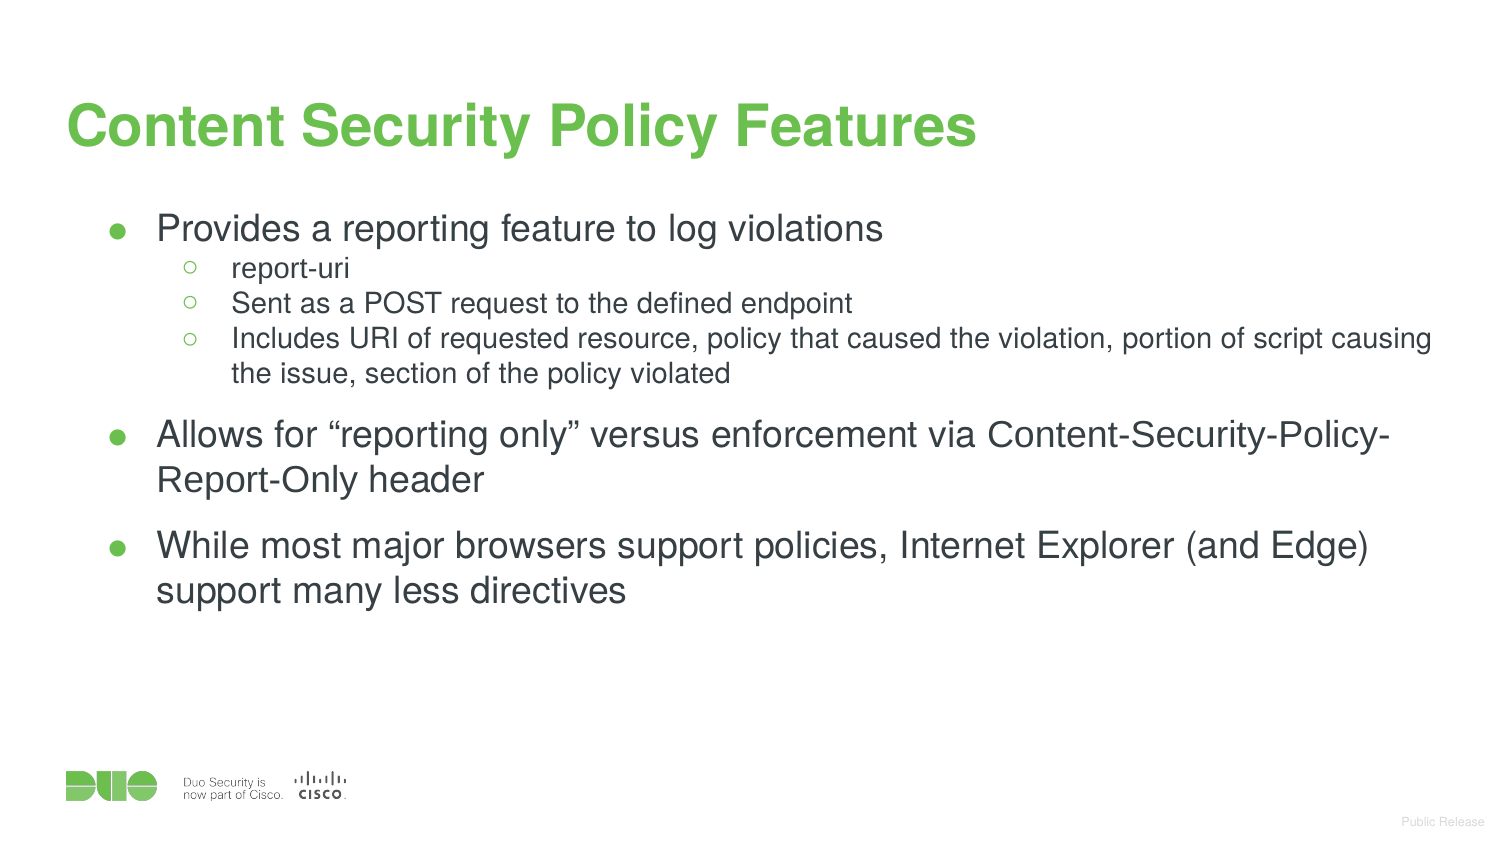

# Content Security Policy Features
Provides a reporting feature to log violations
report-uri
Sent as a POST request to the defined endpoint
Includes URI of requested resource, policy that caused the violation, portion of script causing the issue, section of the policy violated
Allows for “reporting only” versus enforcement via Content-Security-Policy-Report-Only header
While most major browsers support policies, Internet Explorer (and Edge) support many less directives